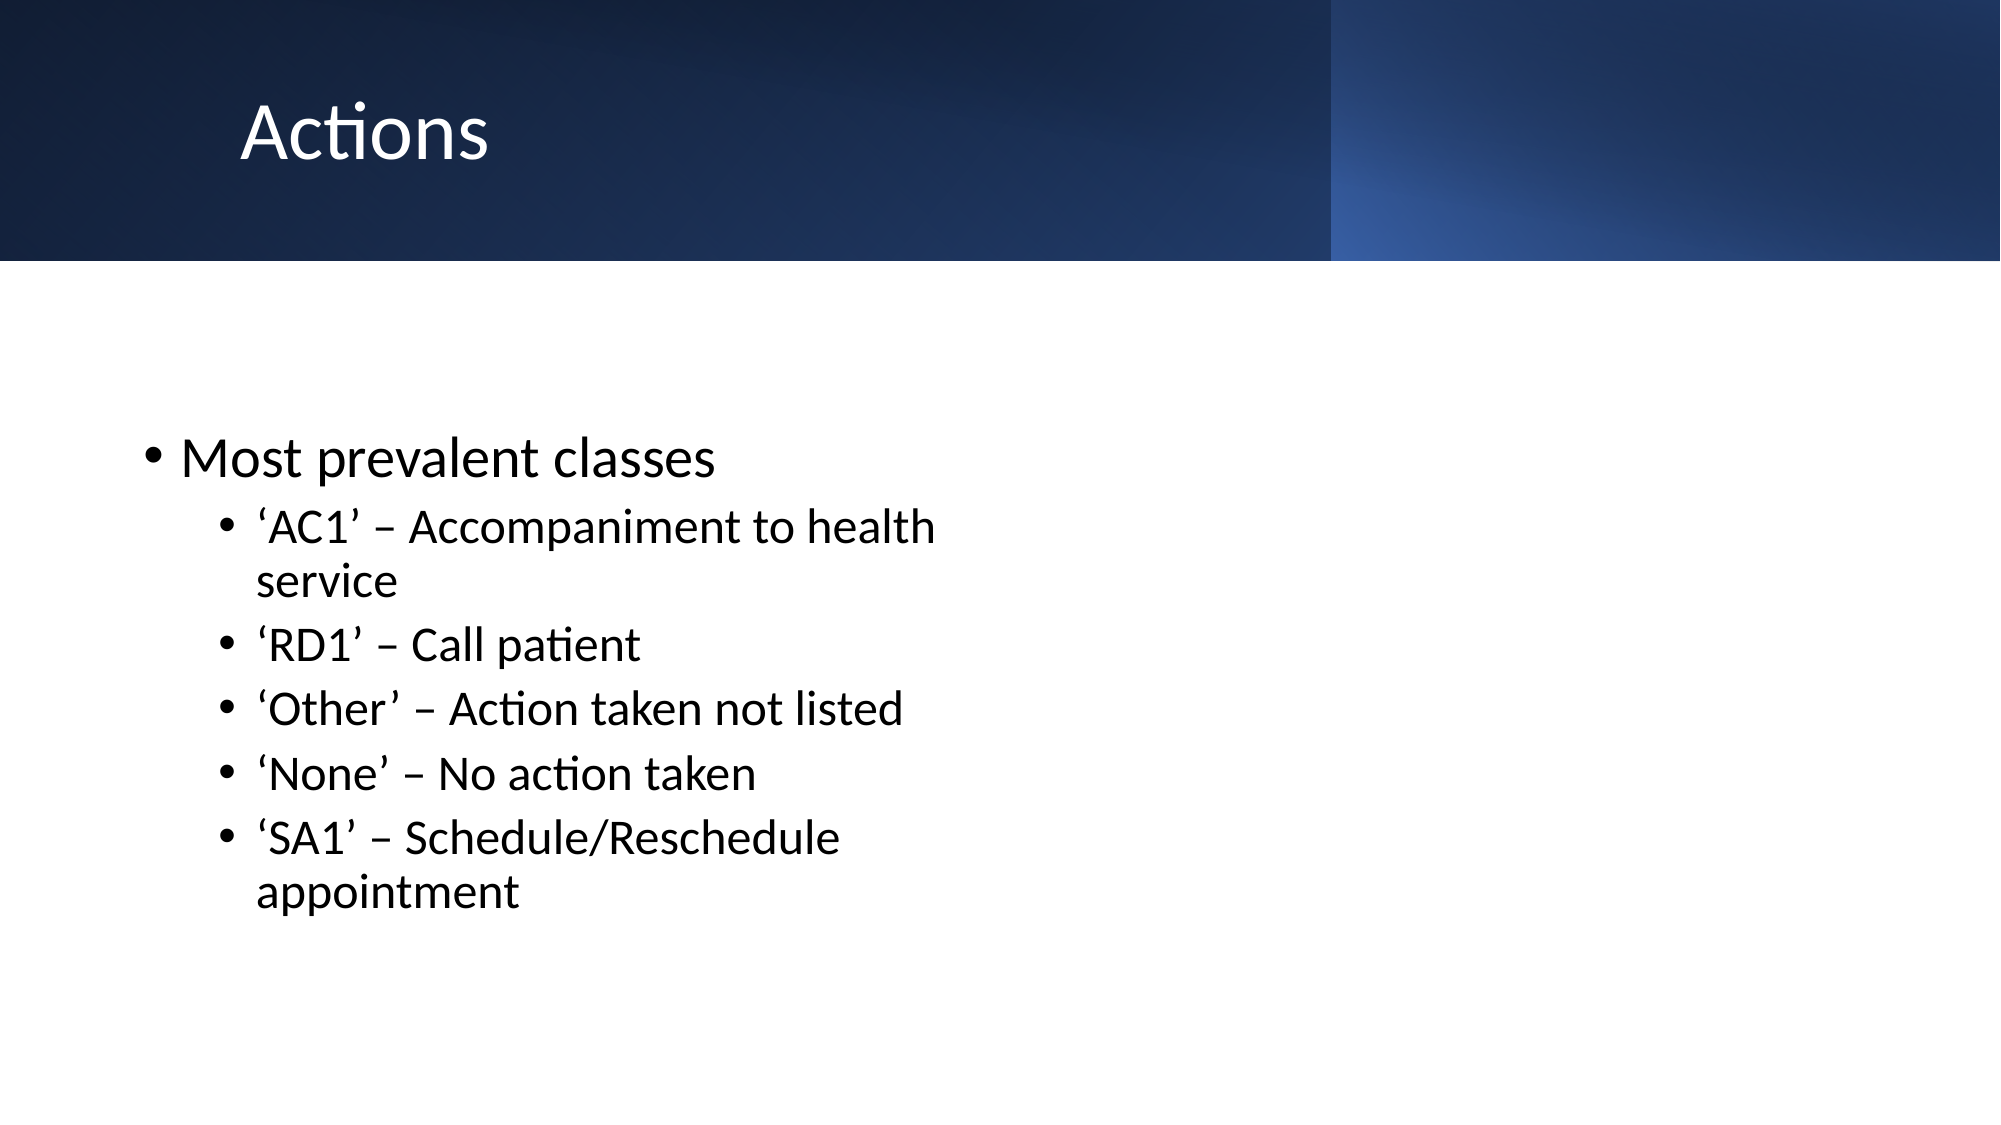

# Actions
Most prevalent classes
‘AC1’ – Accompaniment to health service
‘RD1’ – Call patient
‘Other’ – Action taken not listed
‘None’ – No action taken
‘SA1’ – Schedule/Reschedule appointment